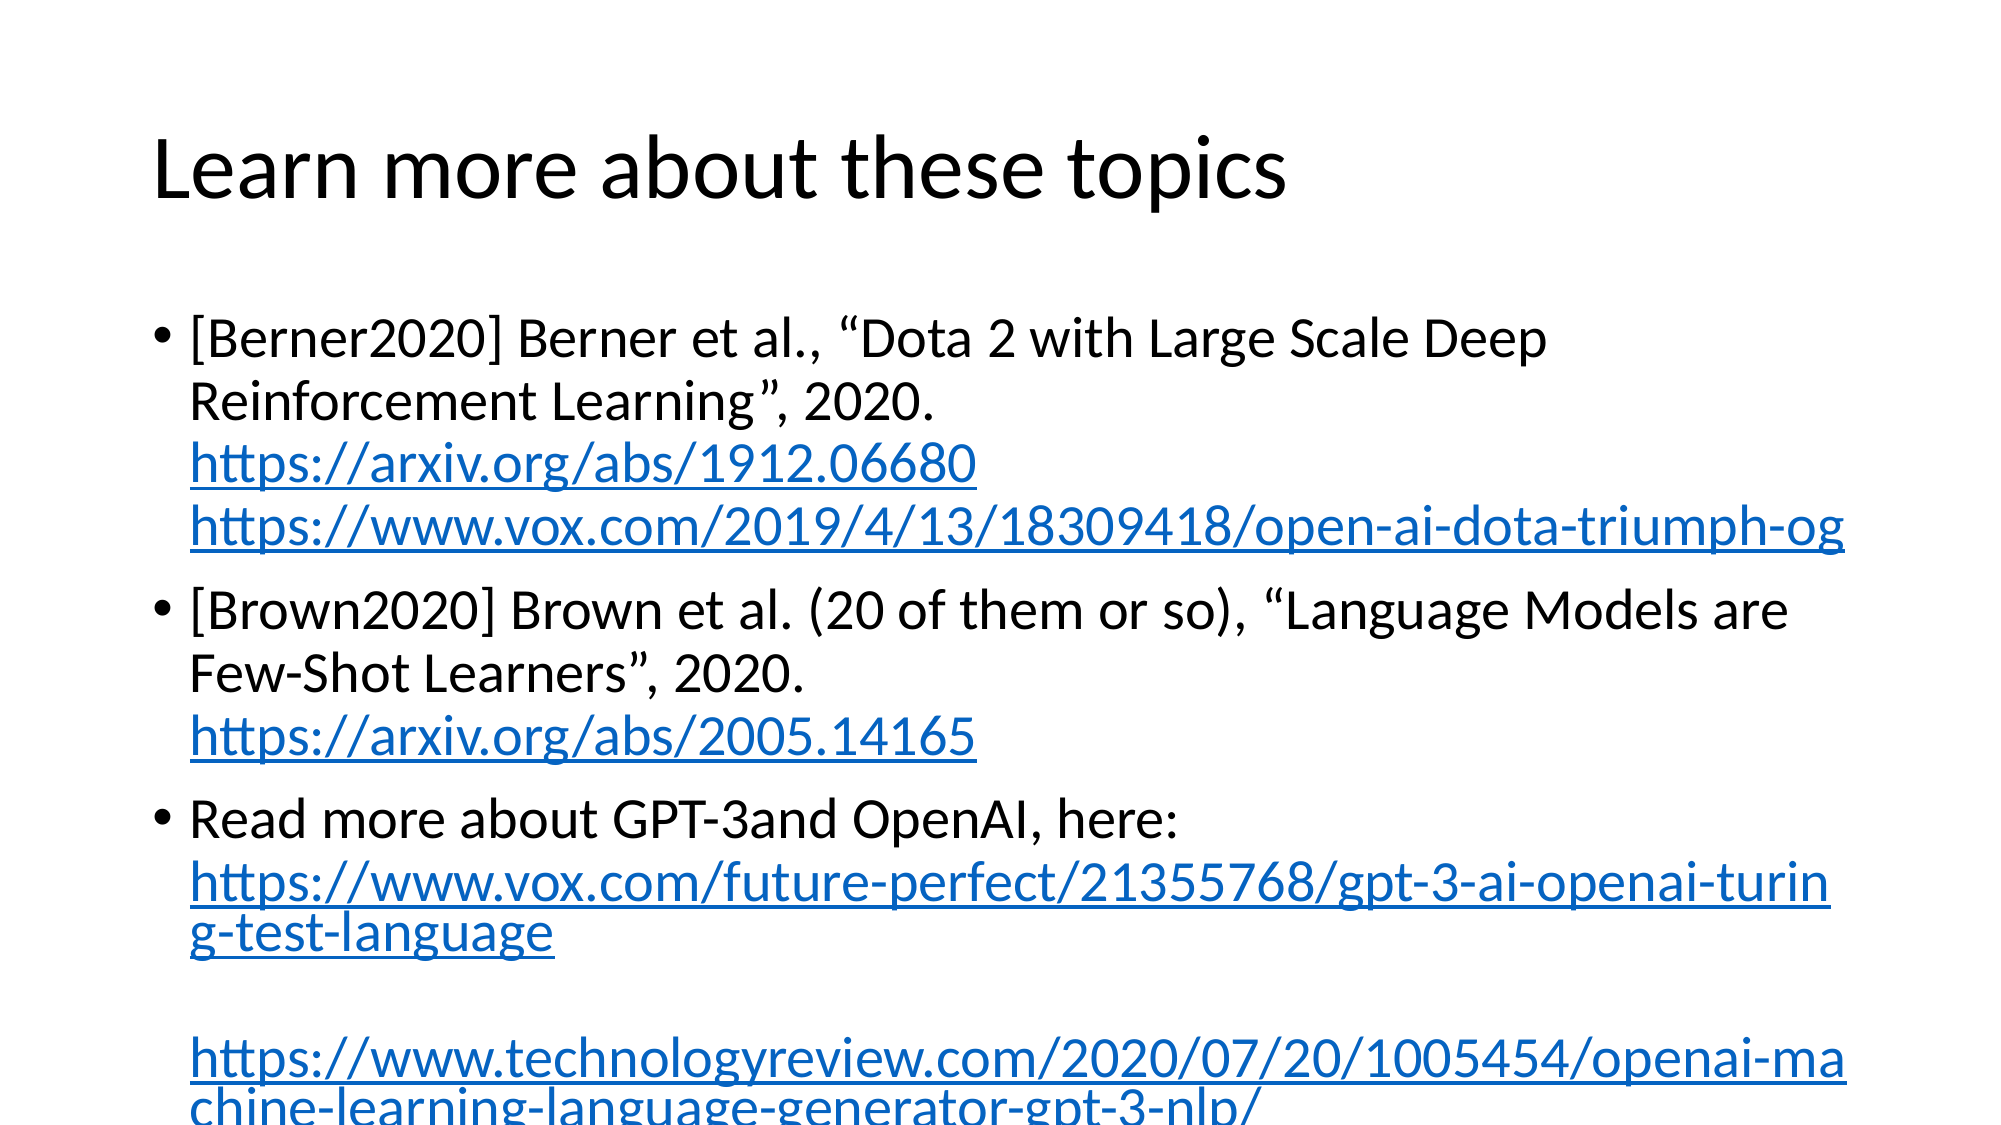

# Learn more about these topics
[Berner2020] Berner et al., “Dota 2 with Large Scale Deep Reinforcement Learning”, 2020.
https://arxiv.org/abs/1912.06680
https://www.vox.com/2019/4/13/18309418/open-ai-dota-triumph-og
[Brown2020] Brown et al. (20 of them or so), “Language Models are Few-Shot Learners”, 2020.
https://arxiv.org/abs/2005.14165
Read more about GPT-3and OpenAI, here:
https://www.vox.com/future-perfect/21355768/gpt-3-ai-openai-turing-test-language
https://www.technologyreview.com/2020/07/20/1005454/openai-machine-learning-language-generator-gpt-3-nlp/